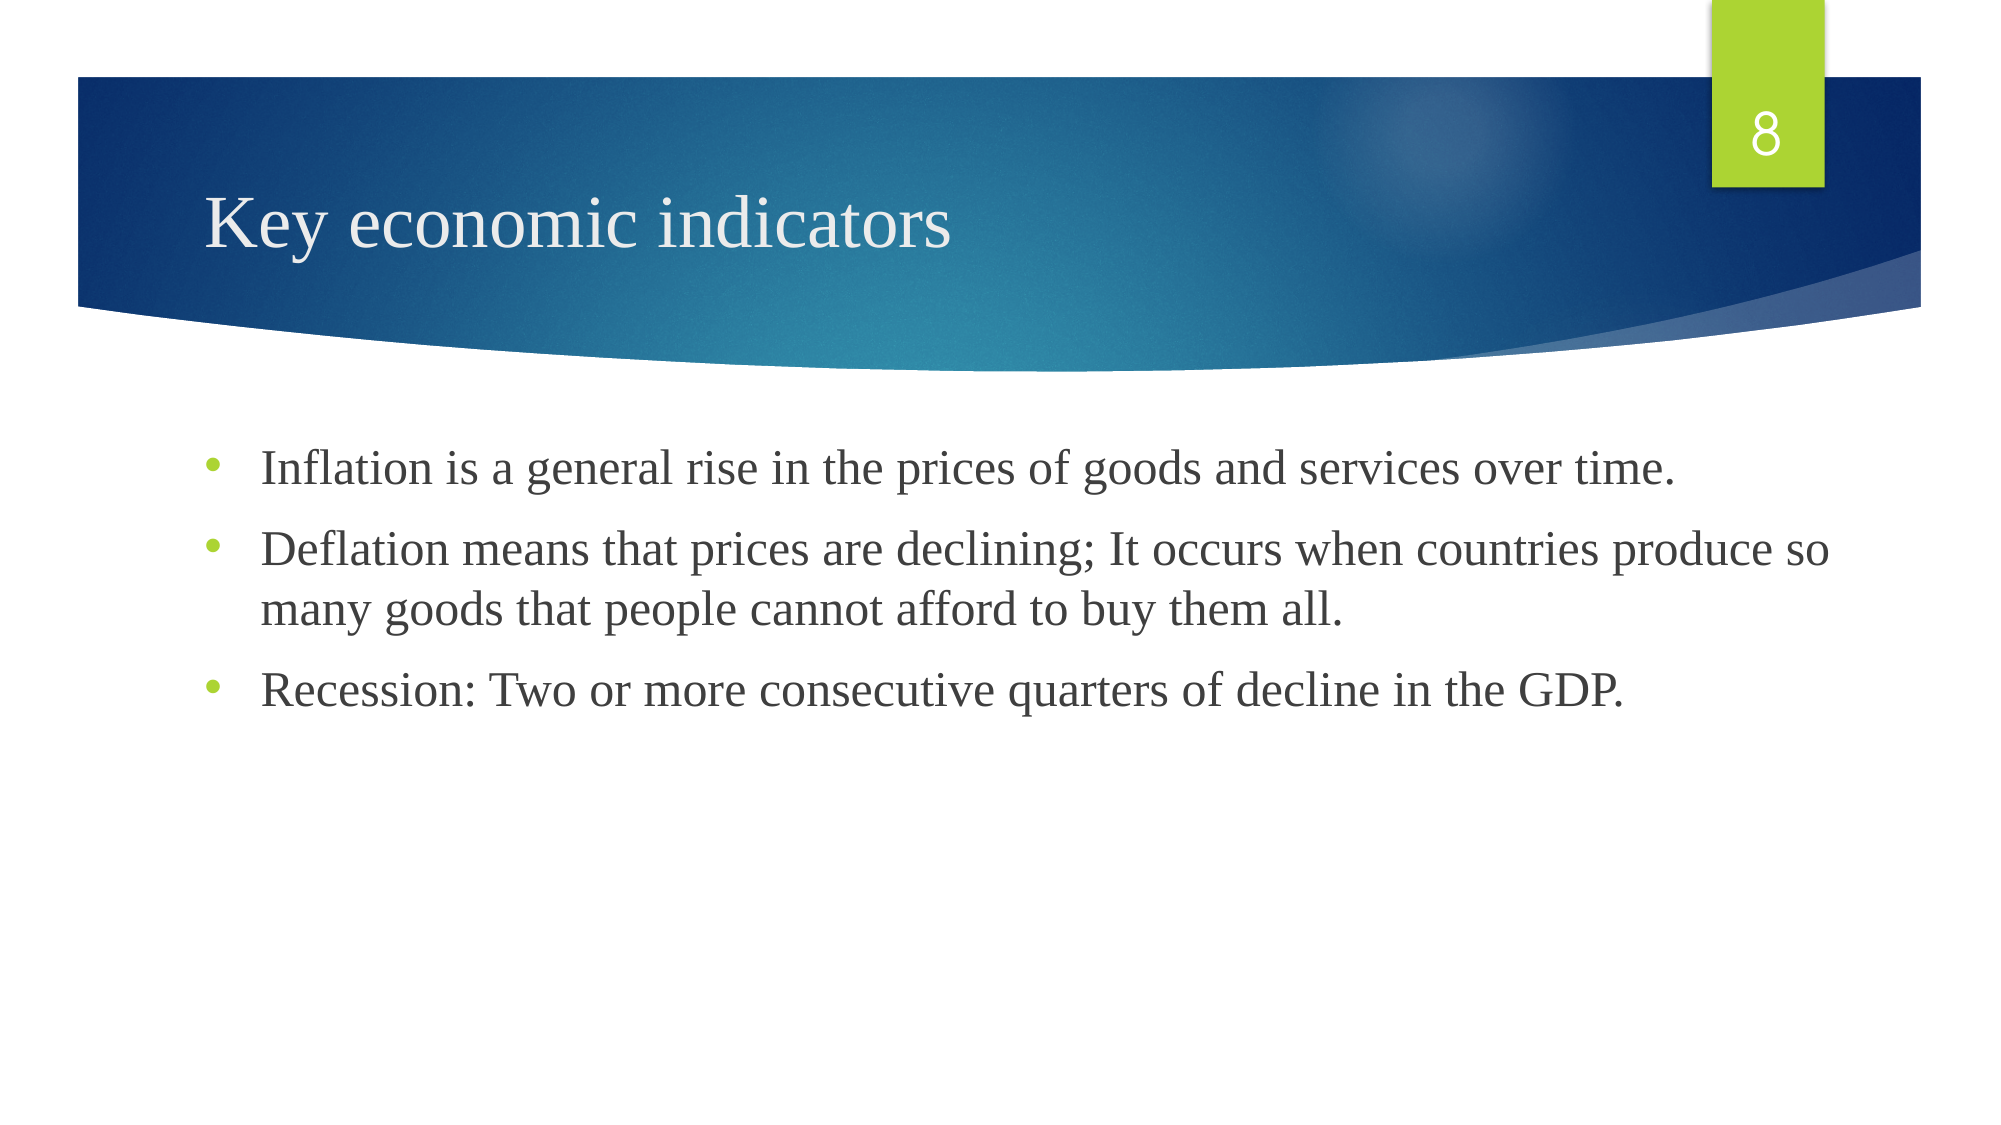

8
# Key economic indicators
Inflation is a general rise in the prices of goods and services over time.
Deflation means that prices are declining; It occurs when countries produce so many goods that people cannot afford to buy them all.
Recession: Two or more consecutive quarters of decline in the GDP.